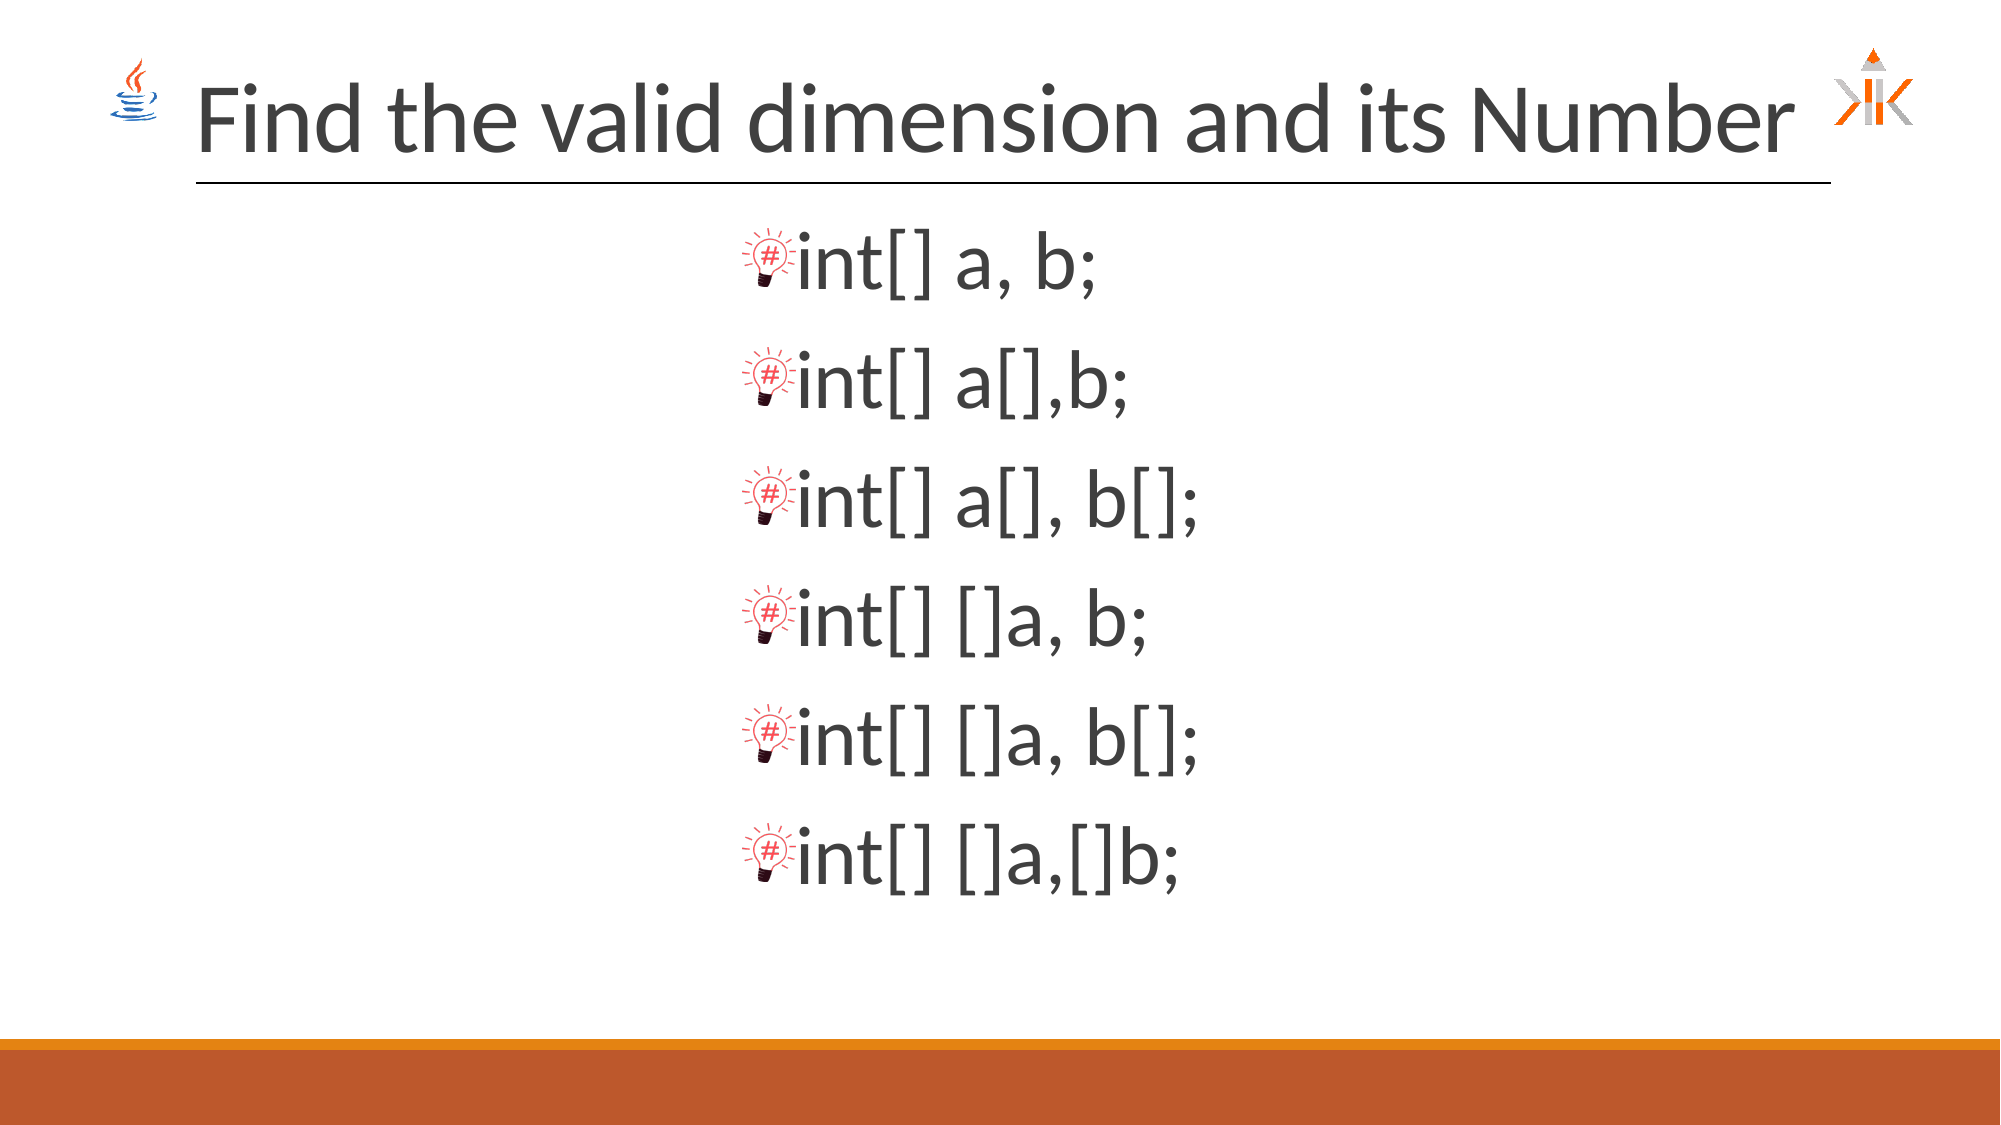

# Find the valid dimension and its Number
int[] a, b;
int[] a[],b;
int[] a[], b[];
int[] []a, b;
int[] []a, b[];
int[] []a,[]b;